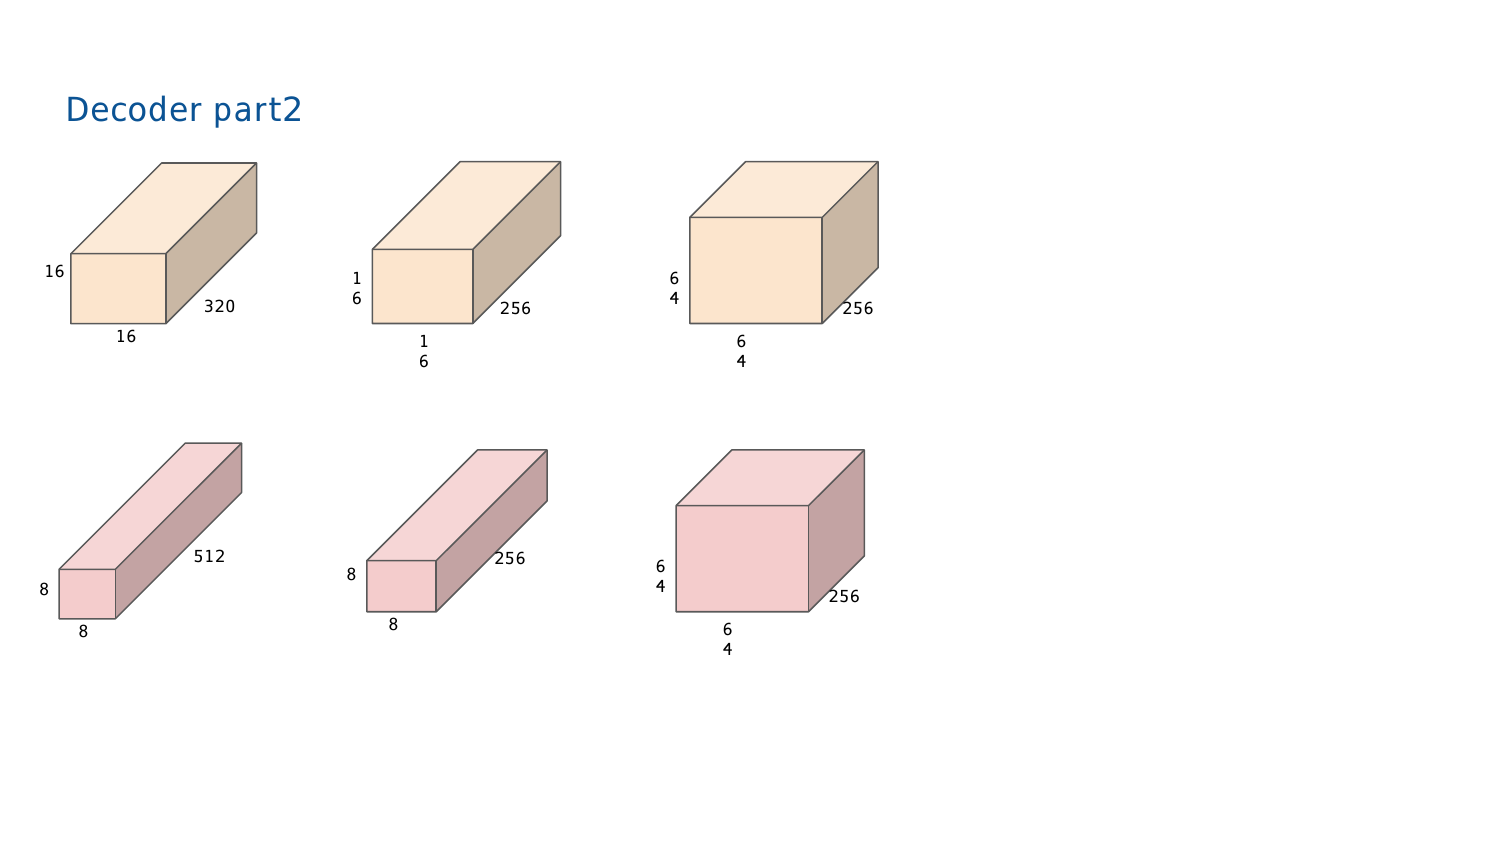

# Decoder part2

16
256
16

64
256
64

16
320
16

512
8
8

64
256
64

256
8
8